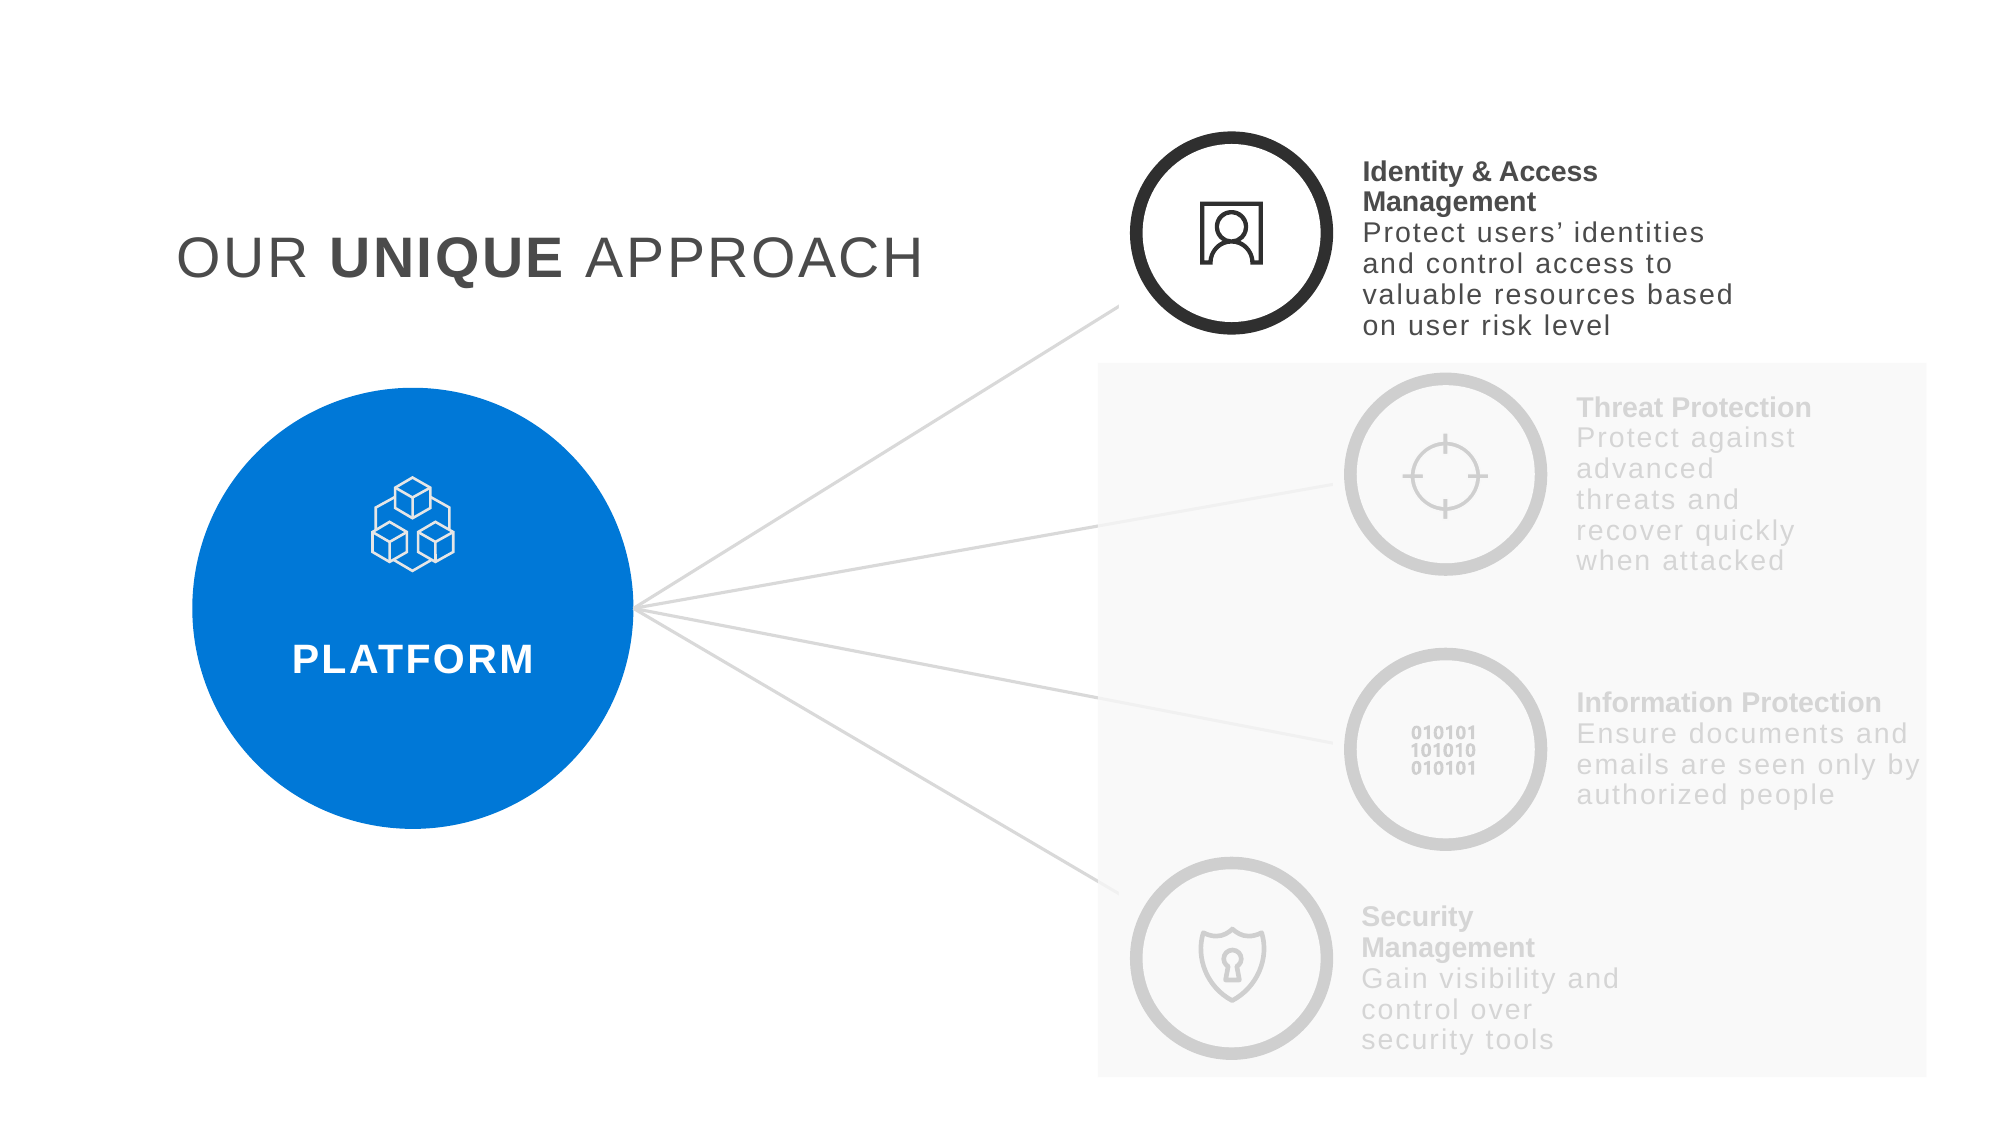

Identity & Access Management
Protect users’ identities and control access to valuable resources based on user risk level

OUR UNIQUE APPROACH

Threat Protection
Protect against advanced threats and recover quickly when attacked
PLATFORM

Information Protection
Ensure documents and emails are seen only by authorized people

Security Management
Gain visibility and control over security tools